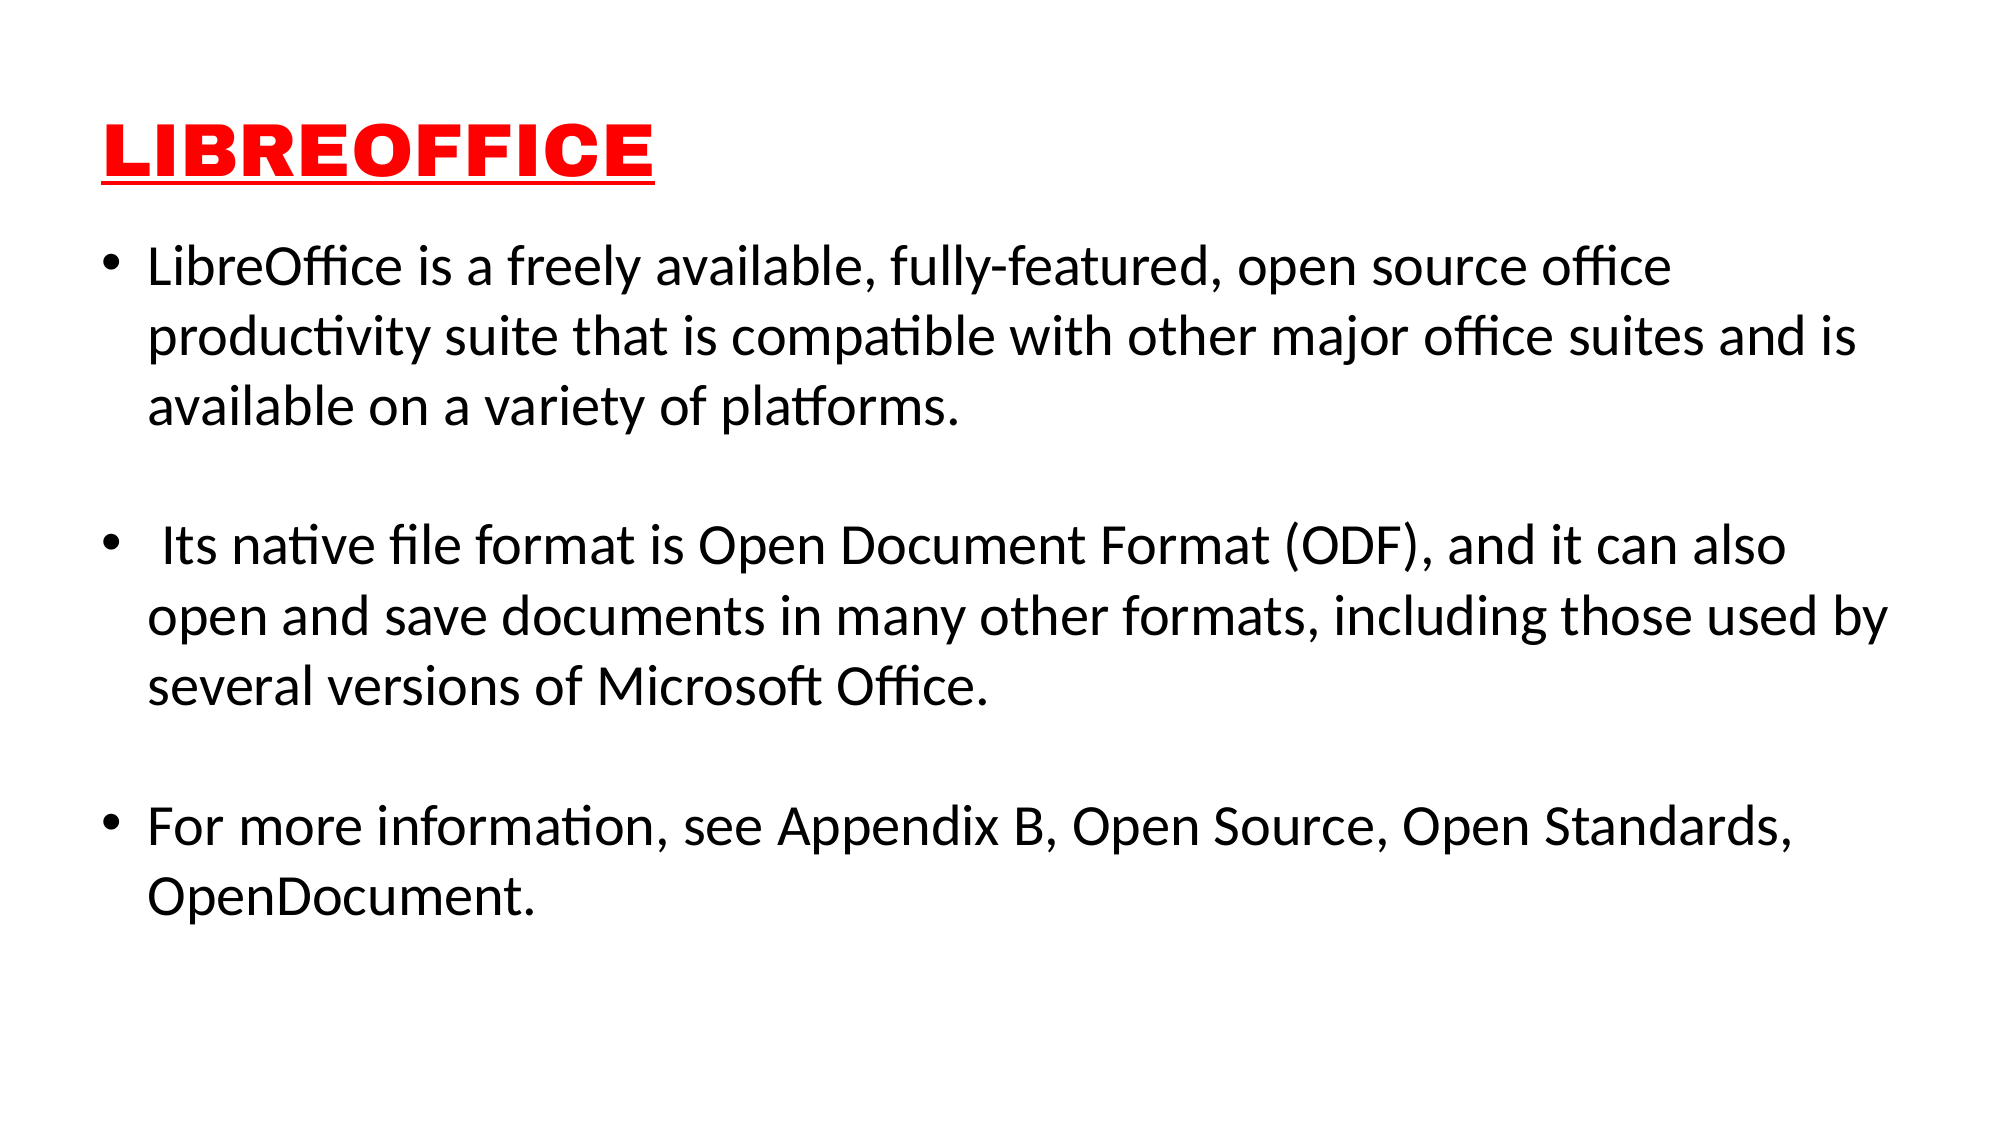

LIBREOFFICE

LibreOffice is a freely available, fully-featured, open source office productivity suite that is compatible with other major office suites and is available on a variety of platforms.

 Its native file format is Open Document Format (ODF), and it can also open and save documents in many other formats, including those used by several versions of Microsoft Office.

For more information, see Appendix B, Open Source, Open Standards, OpenDocument.